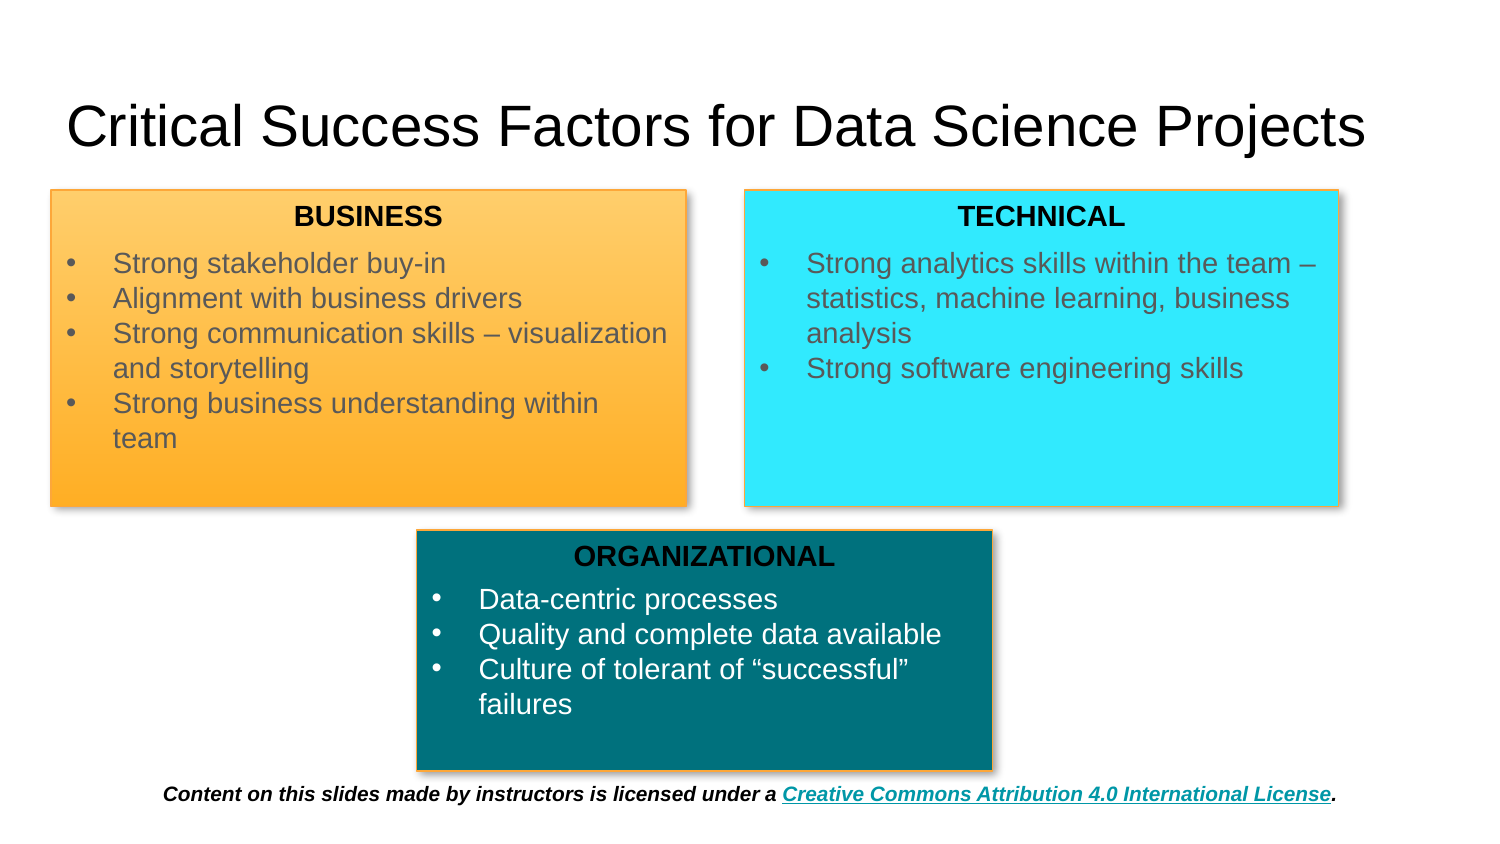

# Critical Success Factors for Data Science Projects
BUSINESS

Strong stakeholder buy-in
Alignment with business drivers
Strong communication skills – visualization and storytelling
Strong business understanding within team

TECHNICAL

Strong analytics skills within the team – statistics, machine learning, business analysis
Strong software engineering skills

ORGANIZATIONAL

Data-centric processes
Quality and complete data available
Culture of tolerant of “successful” failures